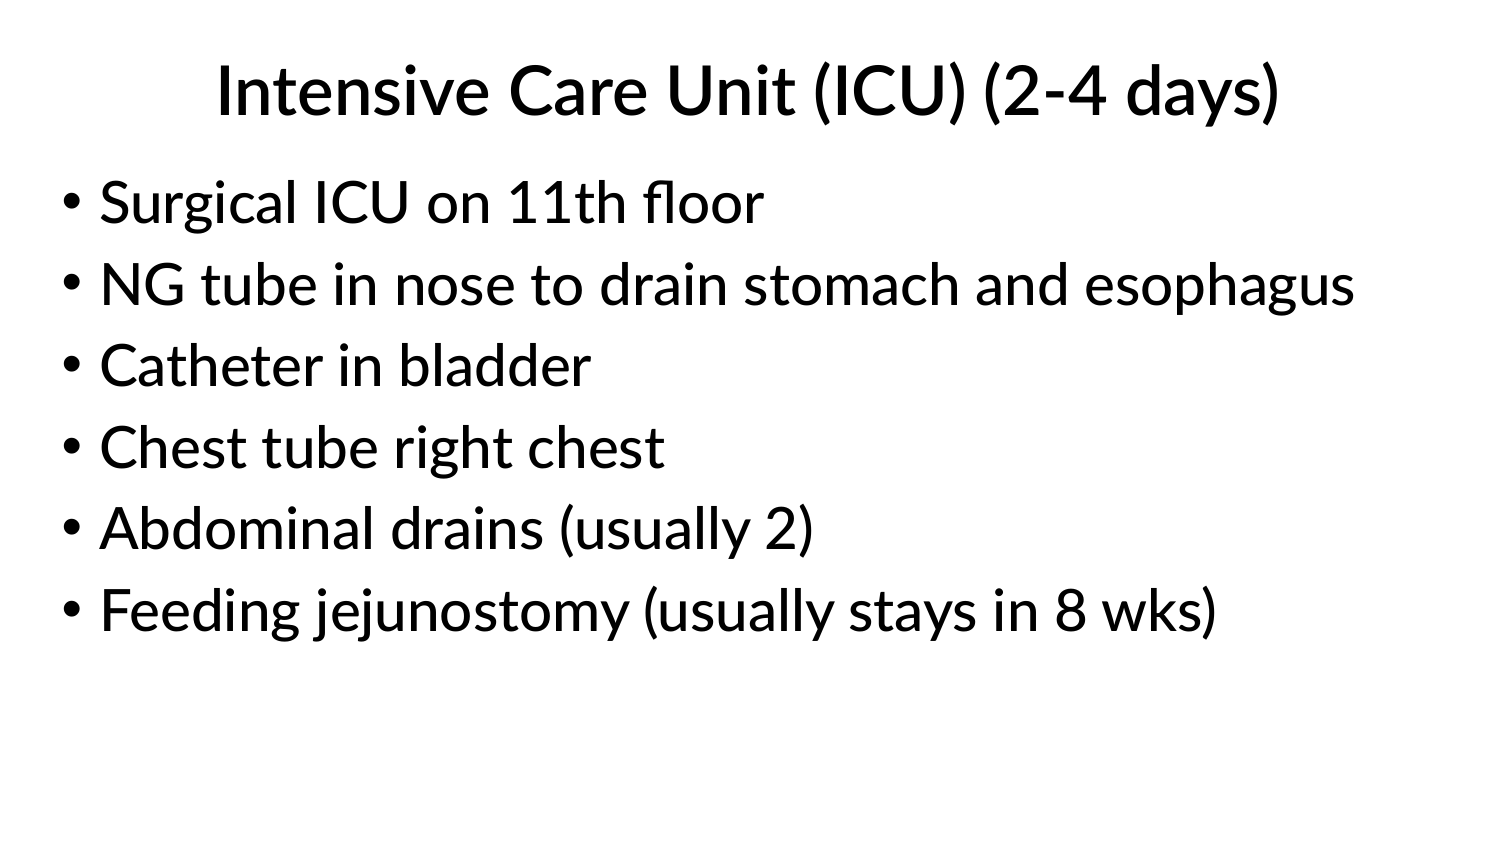

# Intensive Care Unit (ICU) (2-4 days)
Surgical ICU on 11th floor
NG tube in nose to drain stomach and esophagus
Catheter in bladder
Chest tube right chest
Abdominal drains (usually 2)
Feeding jejunostomy (usually stays in 8 wks)